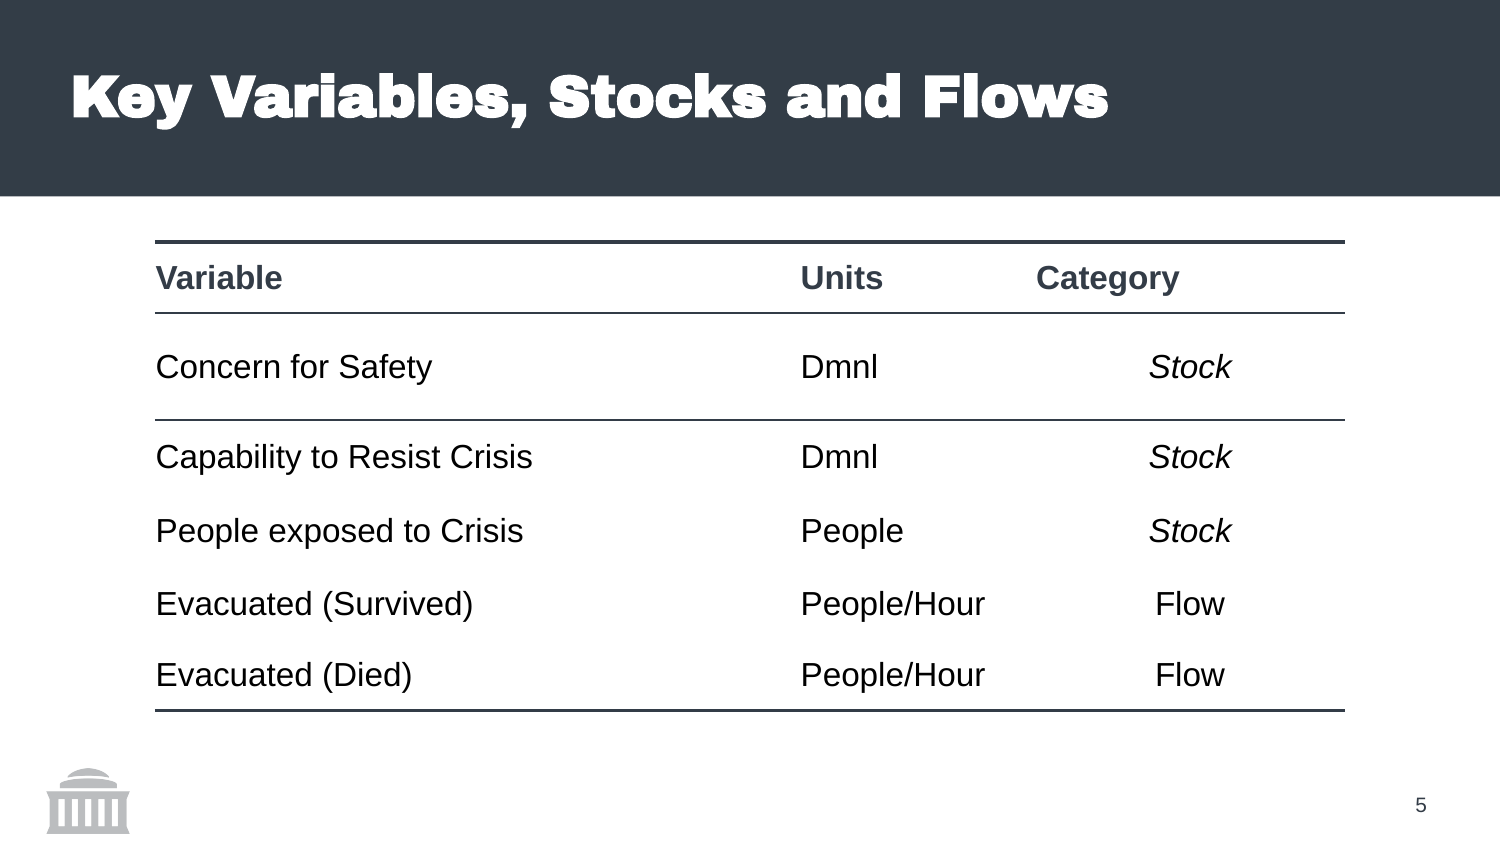

# Key Variables, Stocks and Flows
| Variable | Units | Category |
| --- | --- | --- |
| Concern for Safety | Dmnl | Stock |
| Capability to Resist Crisis | Dmnl | Stock |
| People exposed to Crisis | People | Stock |
| Evacuated (Survived) | People/Hour | Flow |
| Evacuated (Died) | People/Hour | Flow |
5